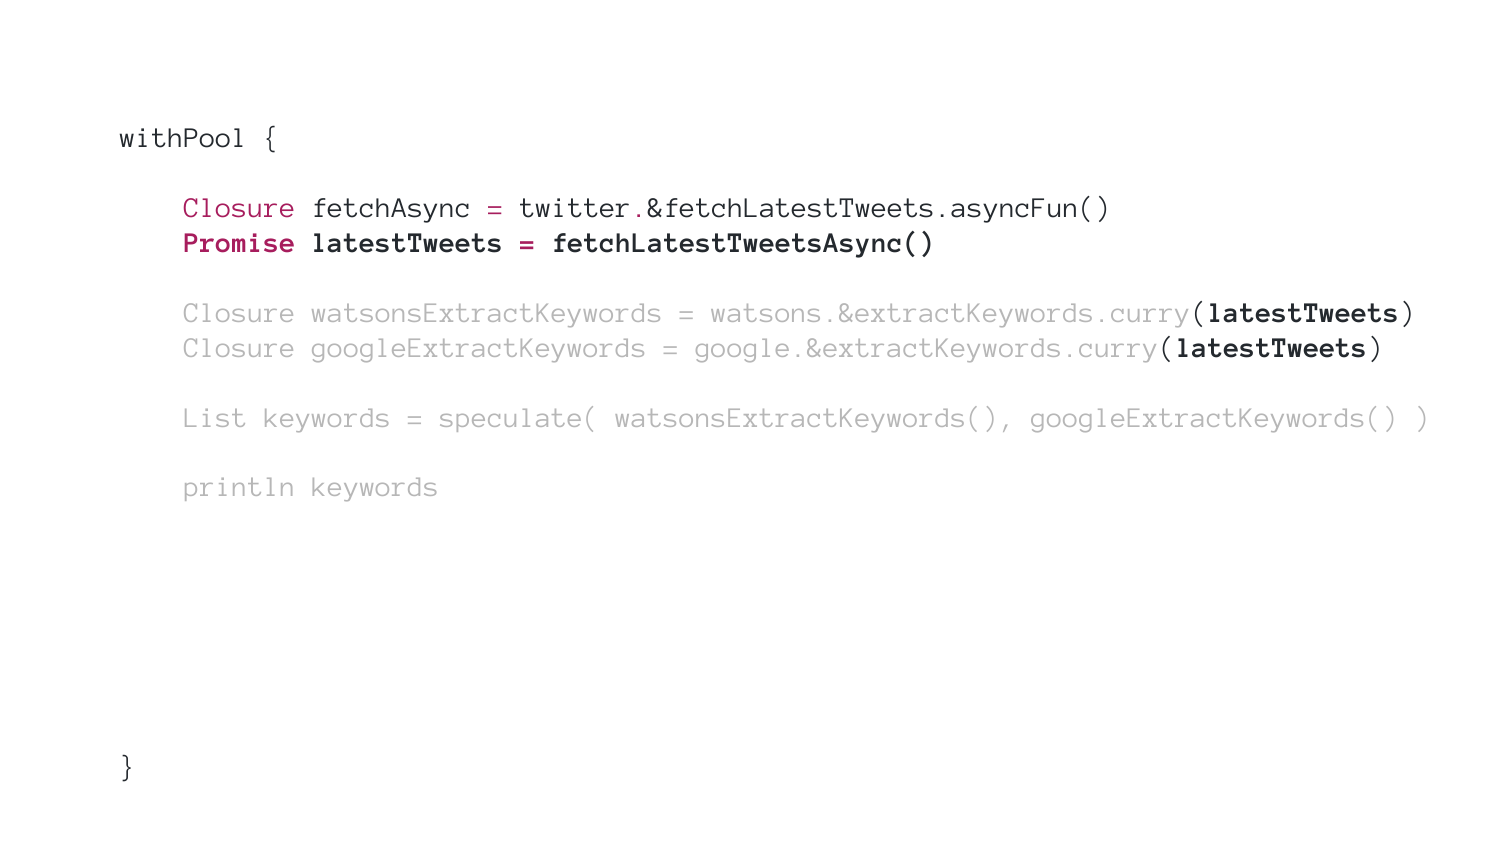

withPool {

    Closure fetchAsync = twitter.&fetchLatestTweets.asyncFun()
    Promise latestTweets = fetchLatestTweetsAsync()

    Closure watsonsExtractKeywords = watsons.&extractKeywords.curry(latestTweets)
    Closure googleExtractKeywords = google.&extractKeywords.curry(latestTweets)

    List keywords = speculate( watsonsExtractKeywords(), googleExtractKeywords() )

    println keywords

}